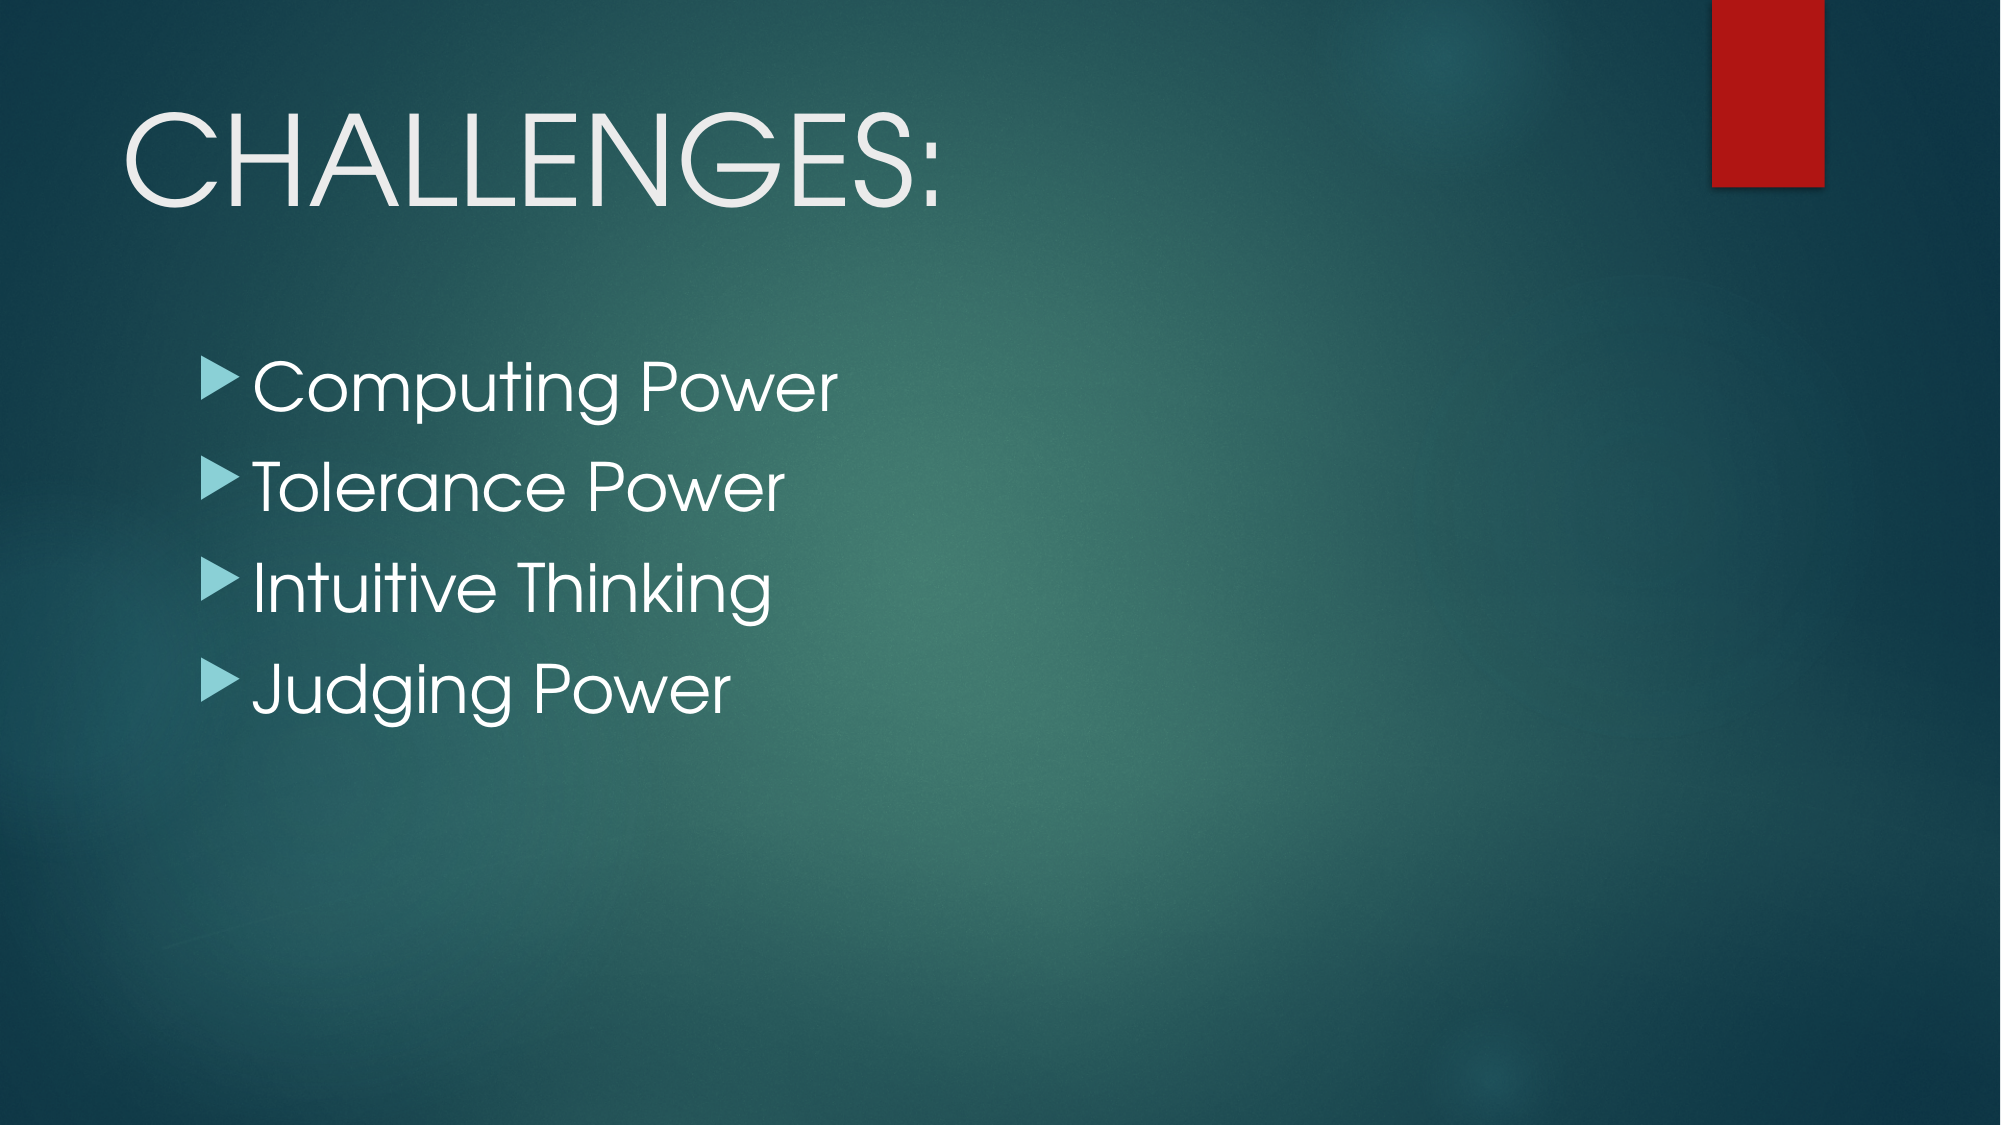

# CHALLENGES:
Computing Power
Tolerance Power
Intuitive Thinking
Judging Power